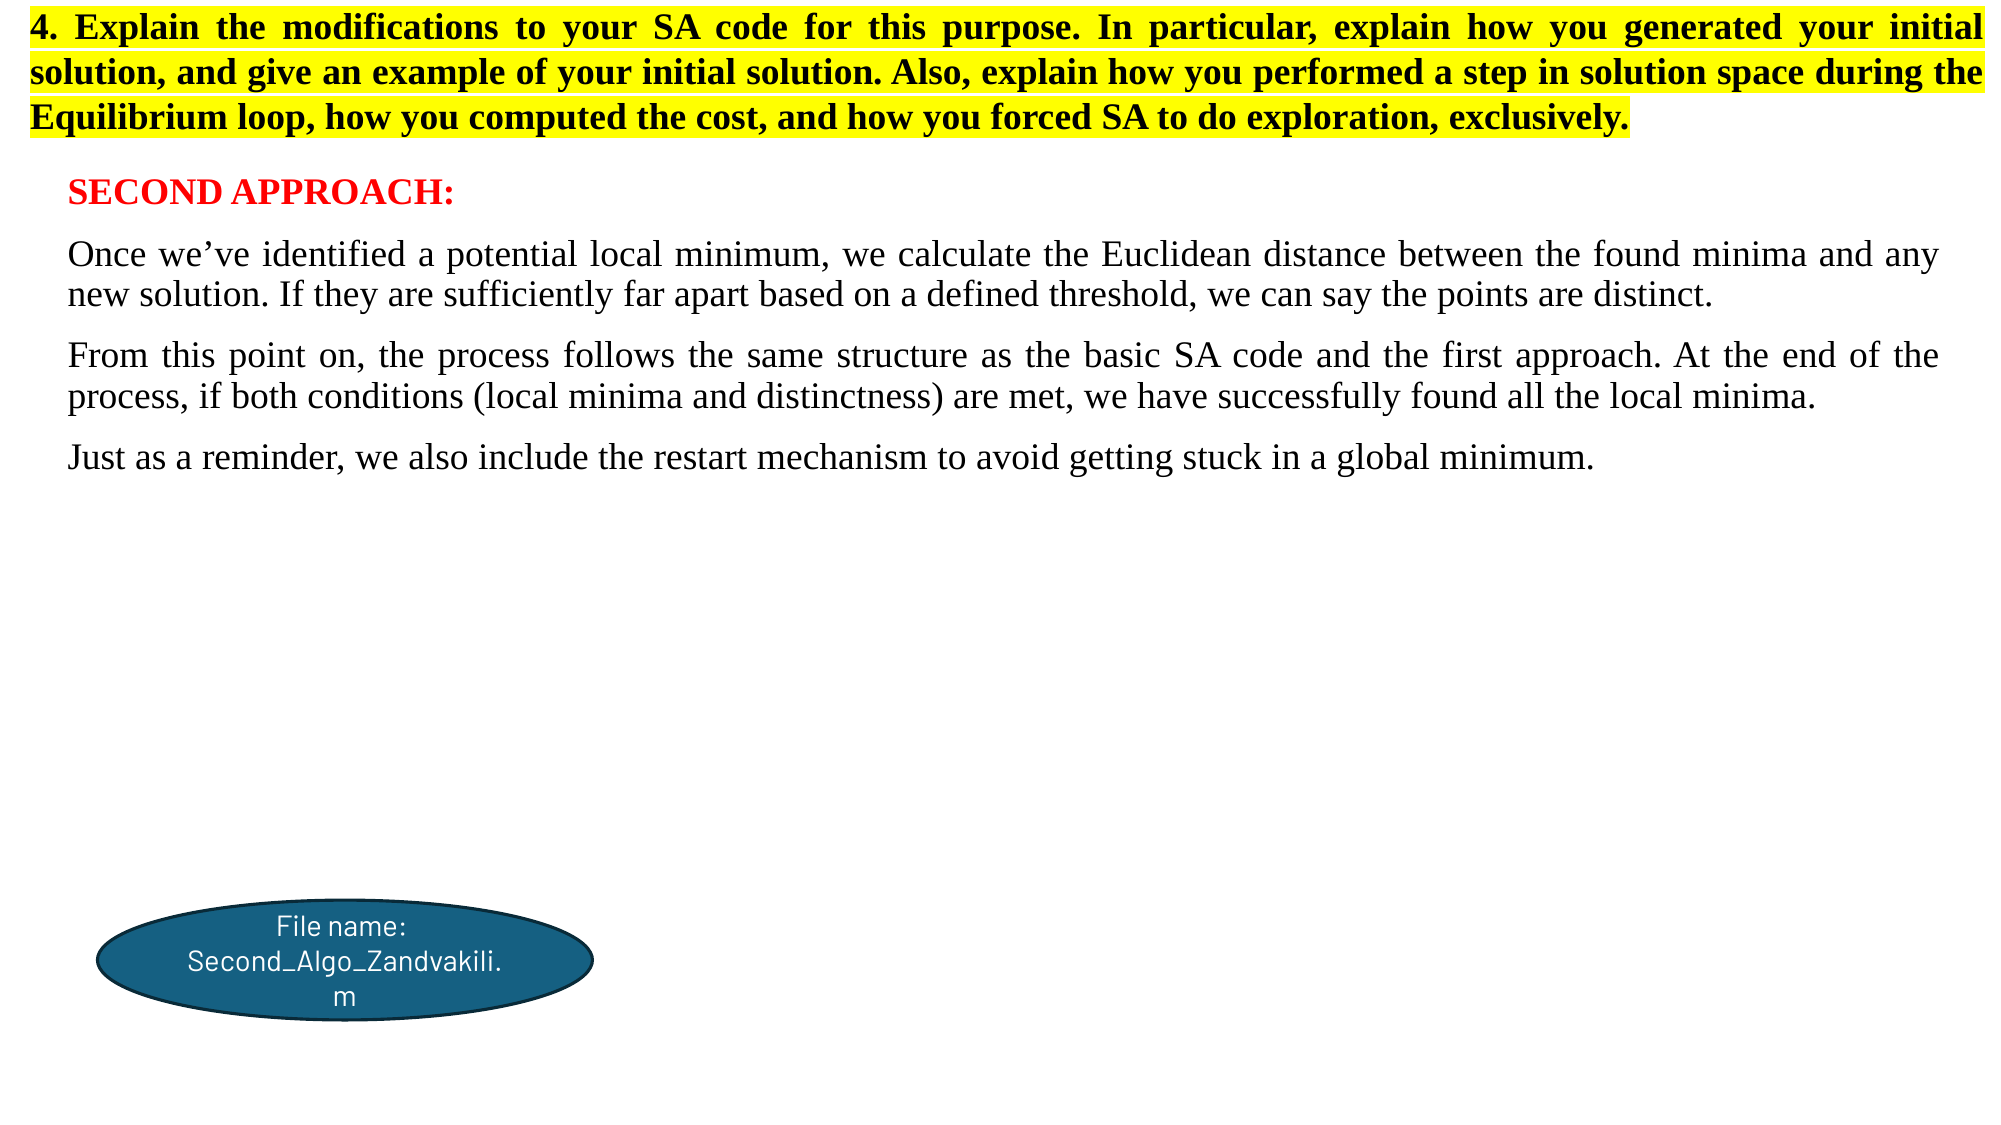

# 4. Explain the modifications to your SA code for this purpose. In particular, explain how you generated your initial solution, and give an example of your initial solution. Also, explain how you performed a step in solution space during the Equilibrium loop, how you computed the cost, and how you forced SA to do exploration, exclusively.
SECOND APPROACH:
Once we’ve identified a potential local minimum, we calculate the Euclidean distance between the found minima and any new solution. If they are sufficiently far apart based on a defined threshold, we can say the points are distinct.
From this point on, the process follows the same structure as the basic SA code and the first approach. At the end of the process, if both conditions (local minima and distinctness) are met, we have successfully found all the local minima.
Just as a reminder, we also include the restart mechanism to avoid getting stuck in a global minimum.
File name:
Second_Algo_Zandvakili.m